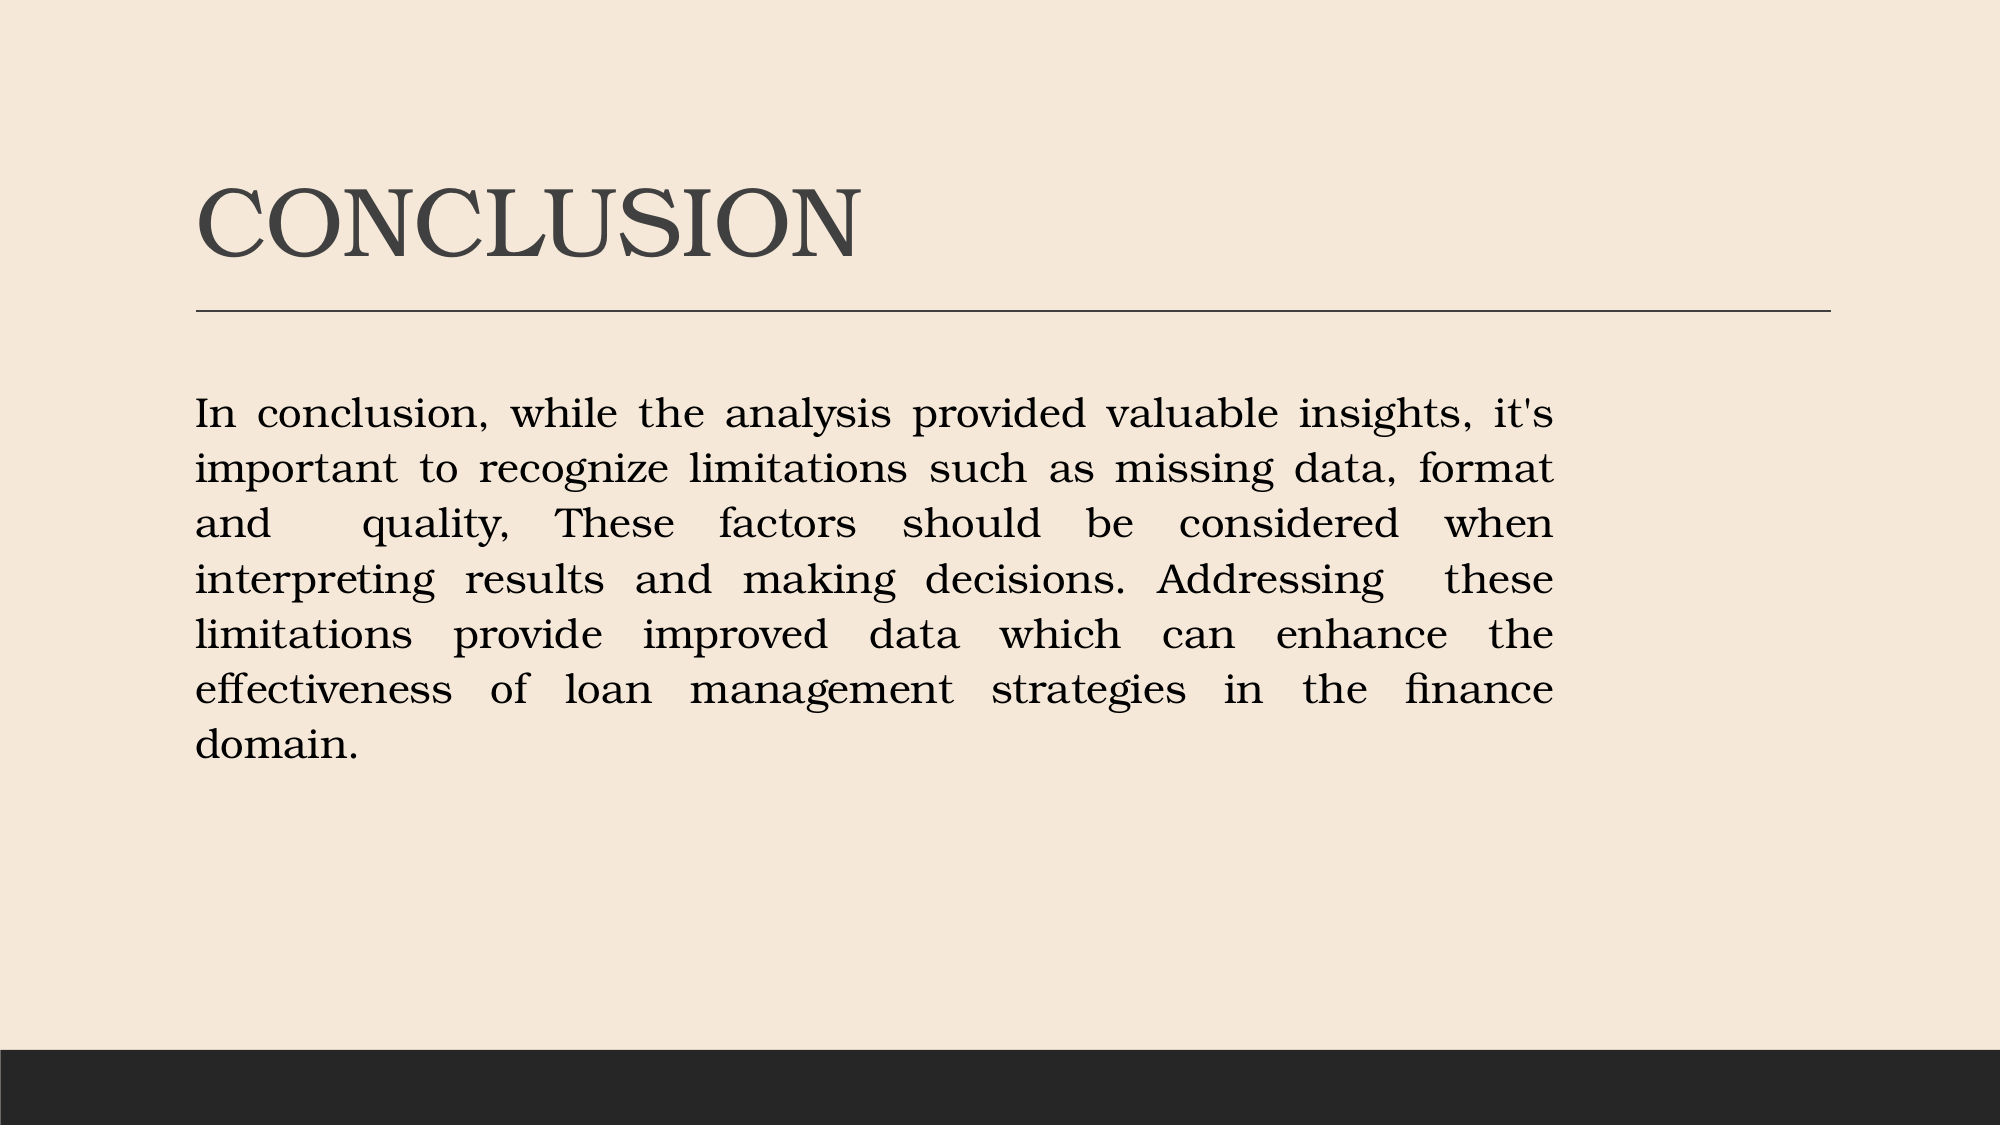

# CONCLUSION
In conclusion, while the analysis provided valuable insights, it's important to recognize limitations such as missing data, format and  quality, These factors should be considered when interpreting results and making decisions. Addressing  these limitations provide improved data which can enhance the effectiveness of loan management strategies in the finance domain.